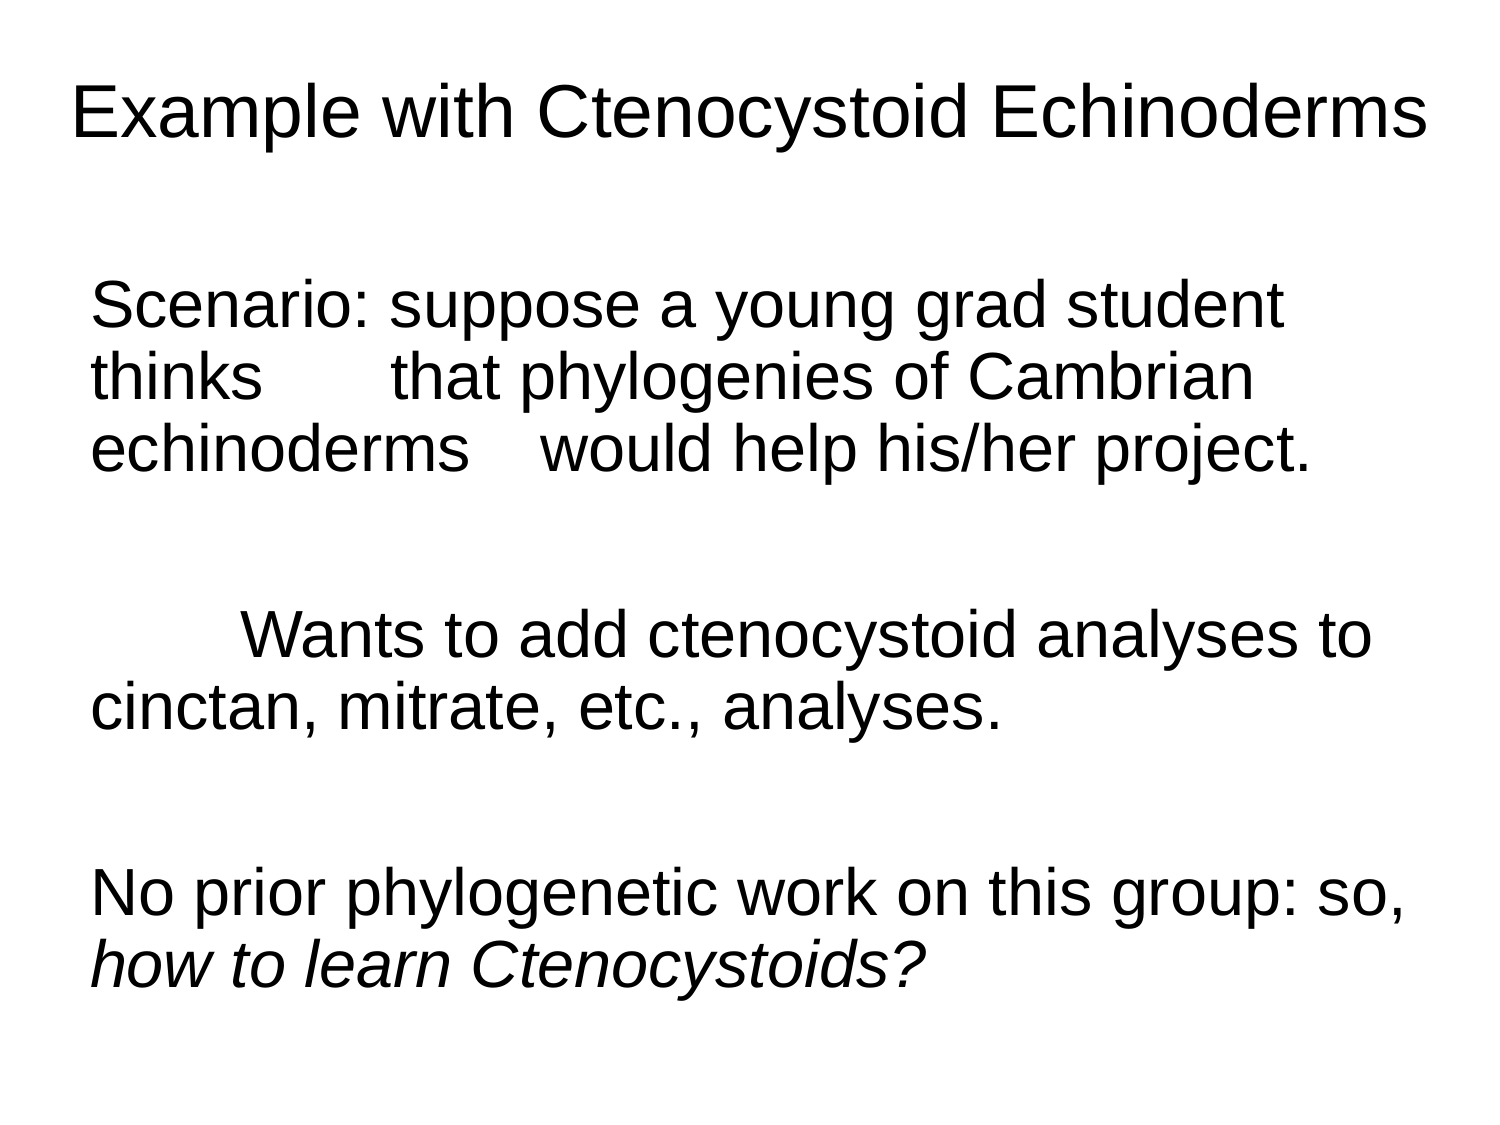

# Example with Ctenocystoid Echinoderms
Scenario: suppose a young grad student thinks 	that phylogenies of Cambrian echinoderms 	would help his/her project.

	Wants to add ctenocystoid analyses to cinctan, mitrate, etc., analyses.

No prior phylogenetic work on this group: so, 	how to learn Ctenocystoids?